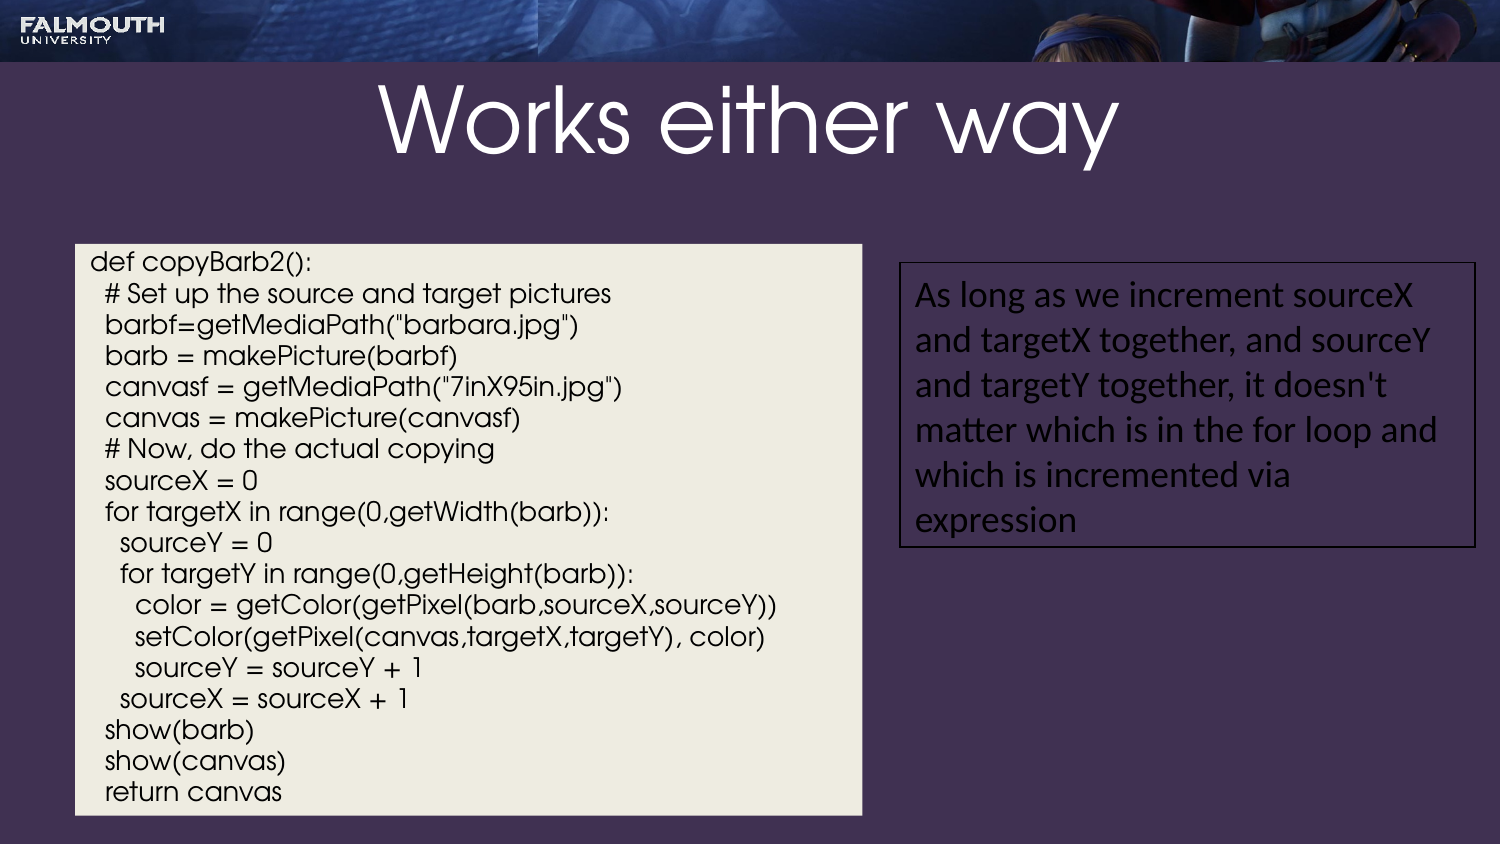

# Works either way
def copyBarb2():
  # Set up the source and target pictures
  barbf=getMediaPath("barbara.jpg")
  barb = makePicture(barbf)
  canvasf = getMediaPath("7inX95in.jpg")
  canvas = makePicture(canvasf)
  # Now, do the actual copying
  sourceX = 0
  for targetX in range(0,getWidth(barb)):
    sourceY = 0
    for targetY in range(0,getHeight(barb)):
      color = getColor(getPixel(barb,sourceX,sourceY))
      setColor(getPixel(canvas,targetX,targetY), color)
      sourceY = sourceY + 1
    sourceX = sourceX + 1
  show(barb)
  show(canvas)
  return canvas

As long as we increment sourceX and targetX together, and sourceY and targetY together, it doesn't matter which is in the for loop and which is incremented via expression